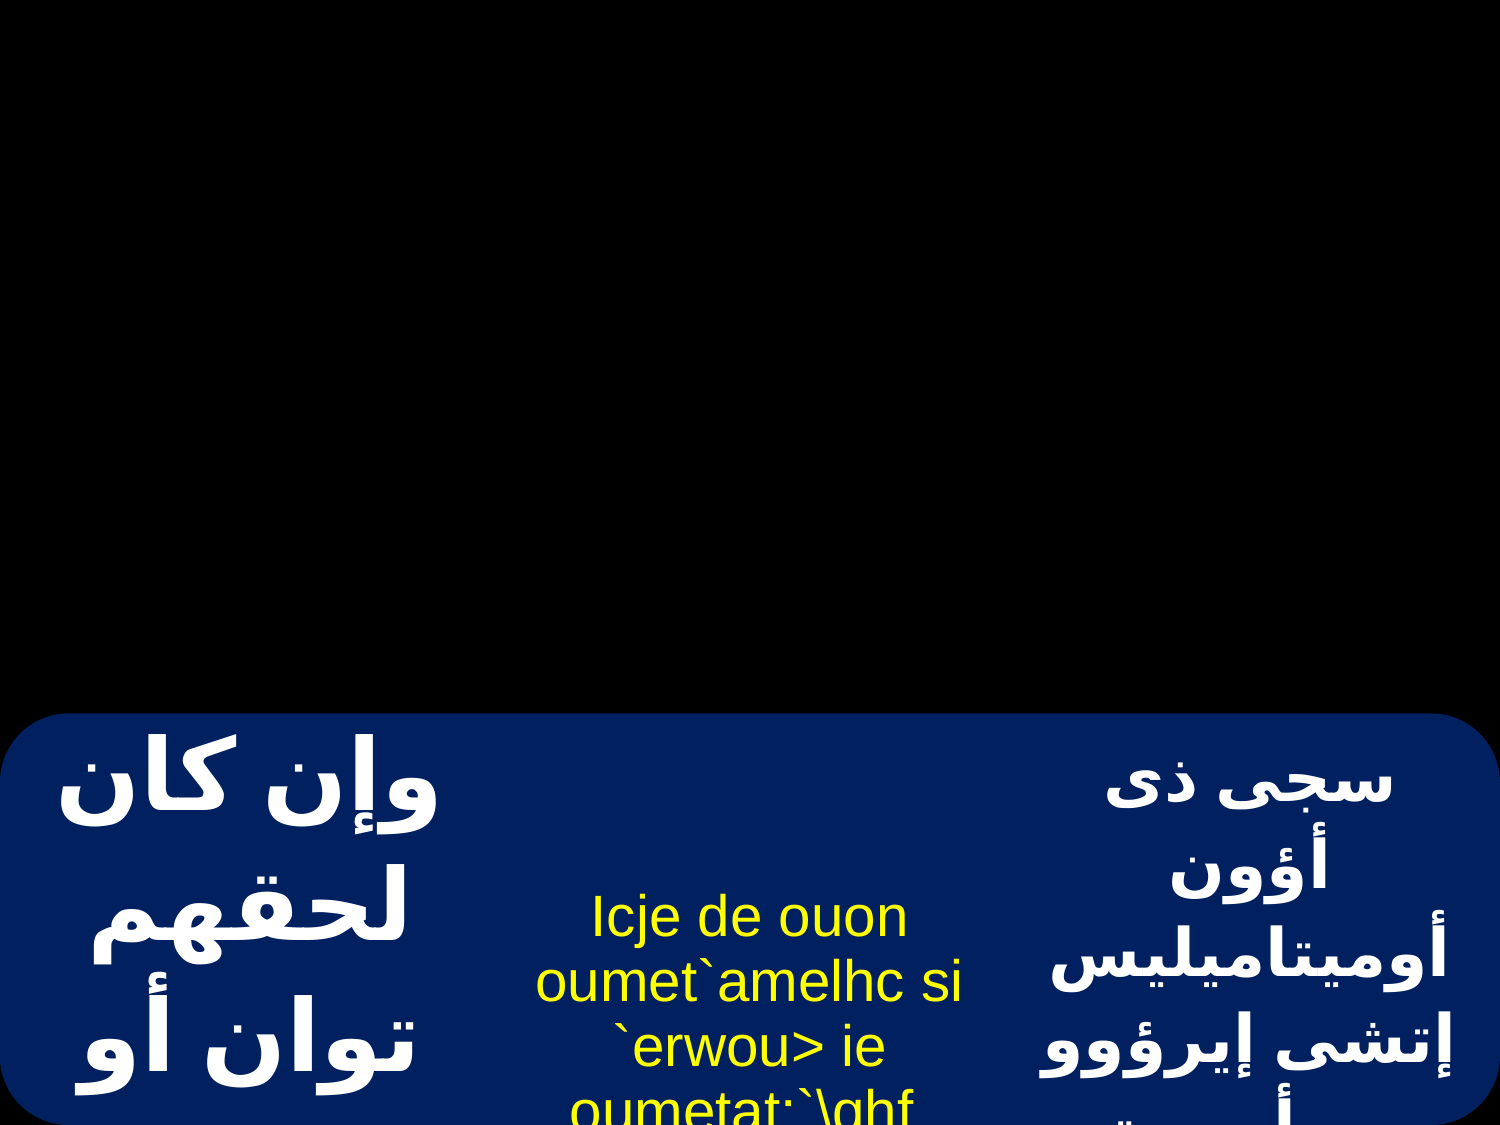

| وإن كان لحقهم توان أو تفريط كبشر | Icje de ouon oumet`amelhc si `erwou> ie oumetat;`\qhf \wc rwmi | سجى ذى أؤون أوميتاميليس إتشى إيرؤوو بى أوميت أتتى إهثيف هوس رومى |
| --- | --- | --- |